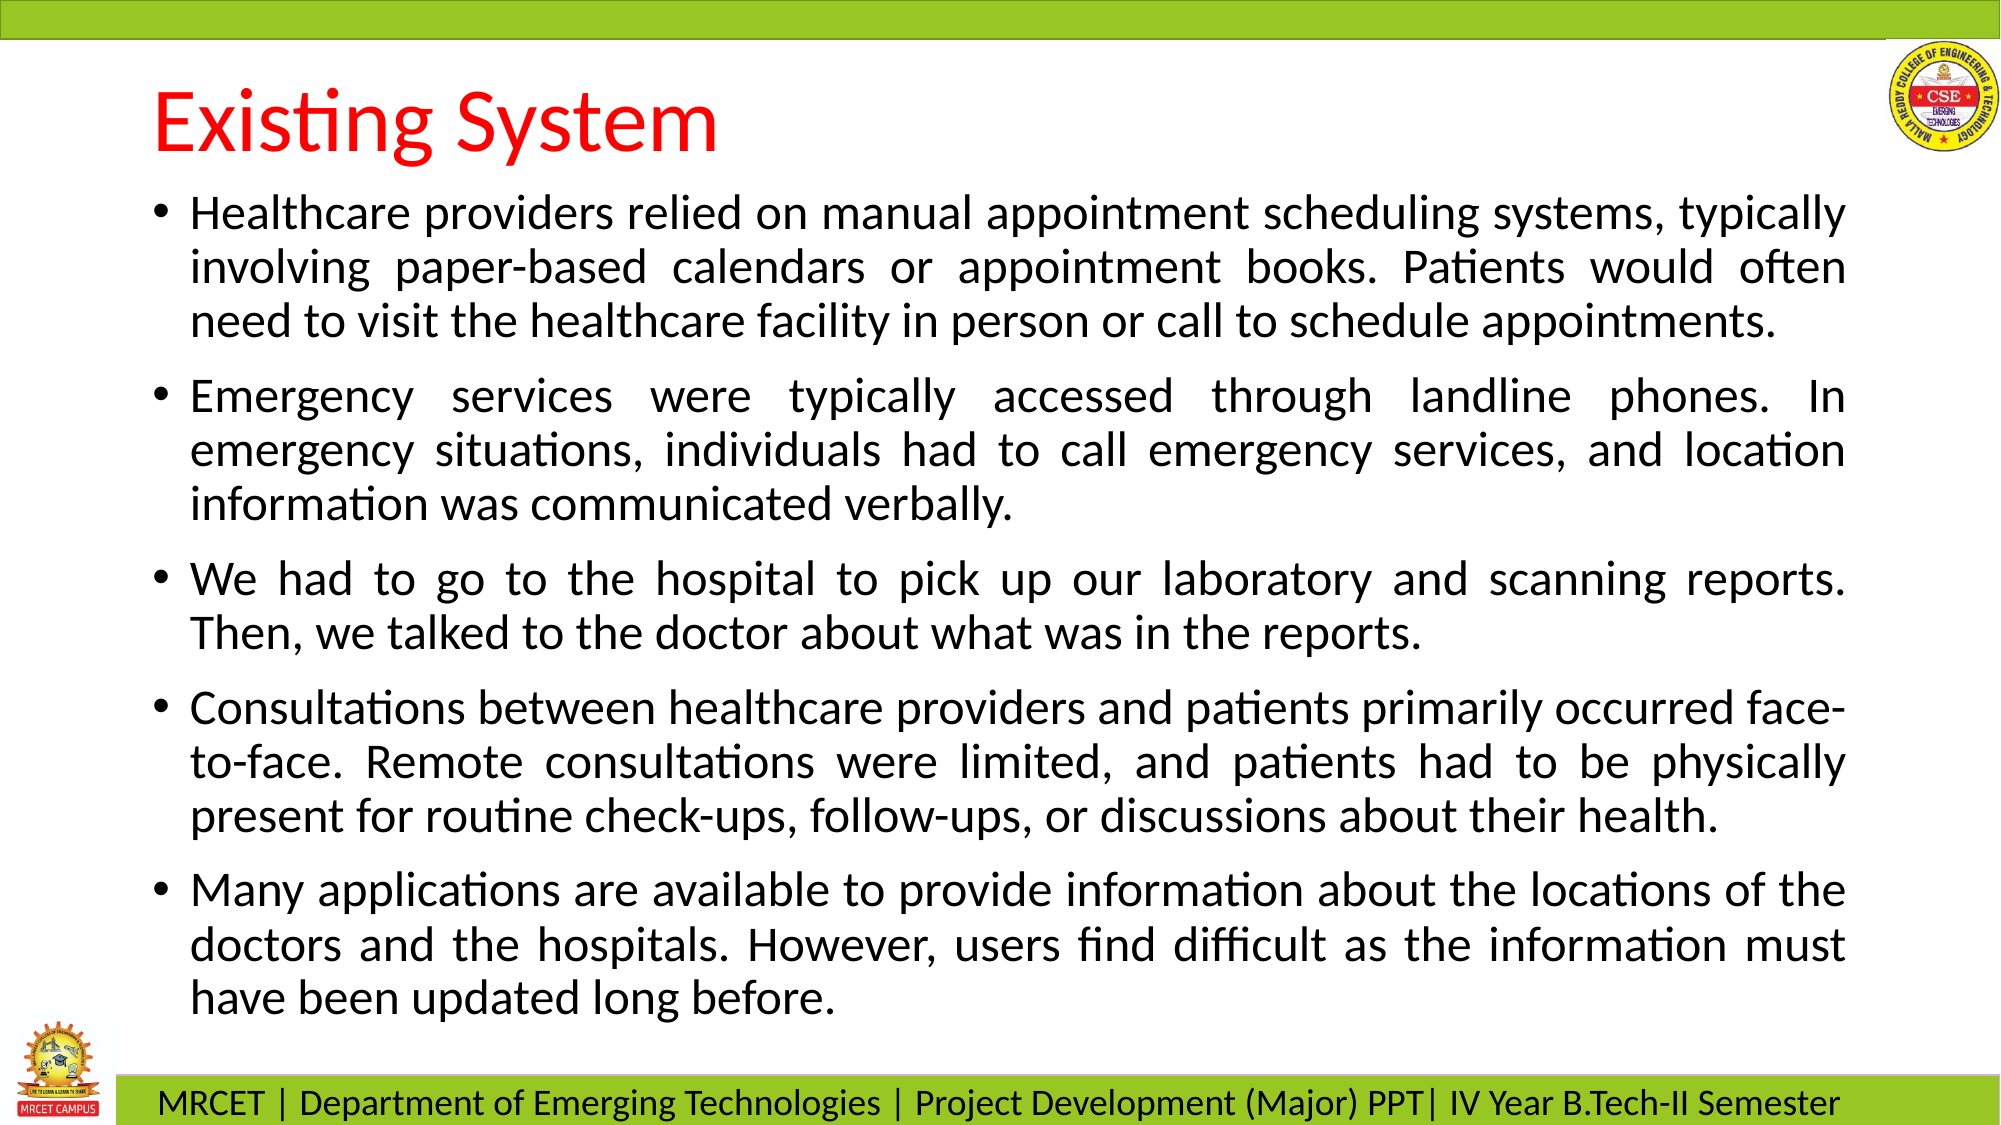

# Existing System
Healthcare providers relied on manual appointment scheduling systems, typically involving paper-based calendars or appointment books. Patients would often need to visit the healthcare facility in person or call to schedule appointments.
Emergency services were typically accessed through landline phones. In emergency situations, individuals had to call emergency services, and location information was communicated verbally.
We had to go to the hospital to pick up our laboratory and scanning reports. Then, we talked to the doctor about what was in the reports.
Consultations between healthcare providers and patients primarily occurred face-to-face. Remote consultations were limited, and patients had to be physically present for routine check-ups, follow-ups, or discussions about their health.
Many applications are available to provide information about the locations of the doctors and the hospitals. However, users find difficult as the information must have been updated long before.